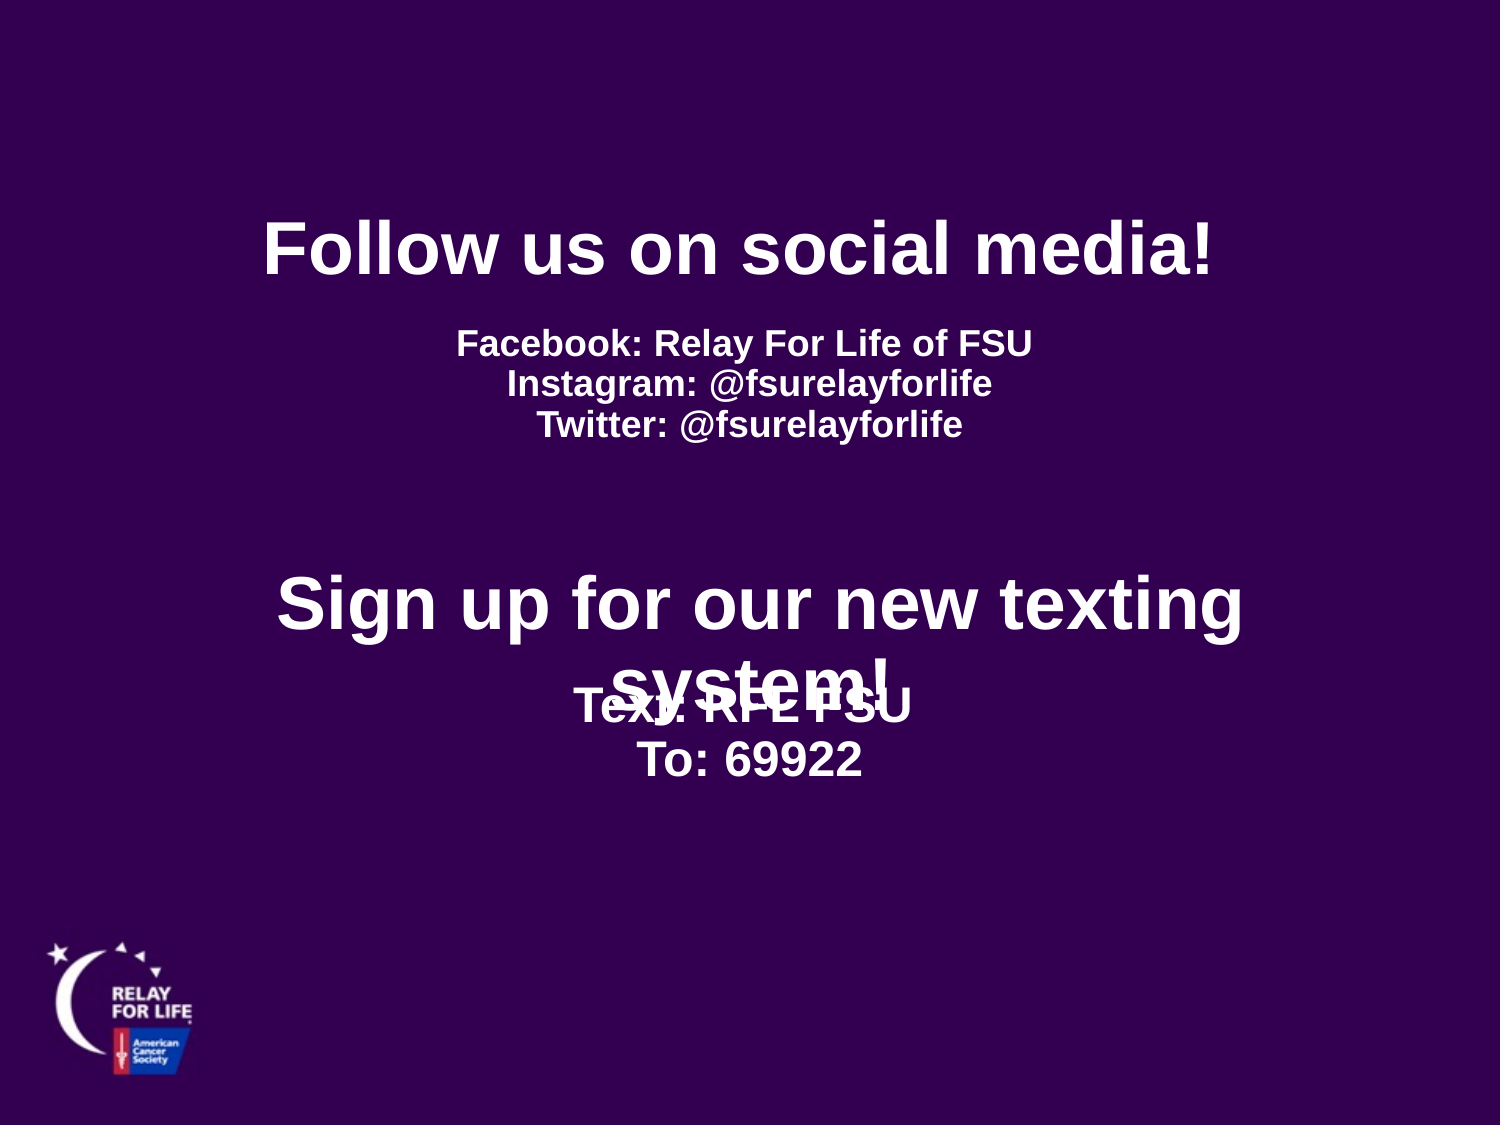

Follow us on social media!
Facebook: Relay For Life of FSU
Instagram: @fsurelayforlife
Twitter: @fsurelayforlife

Sign up for our new texting system!
Text: RFL FSU
To: 69922